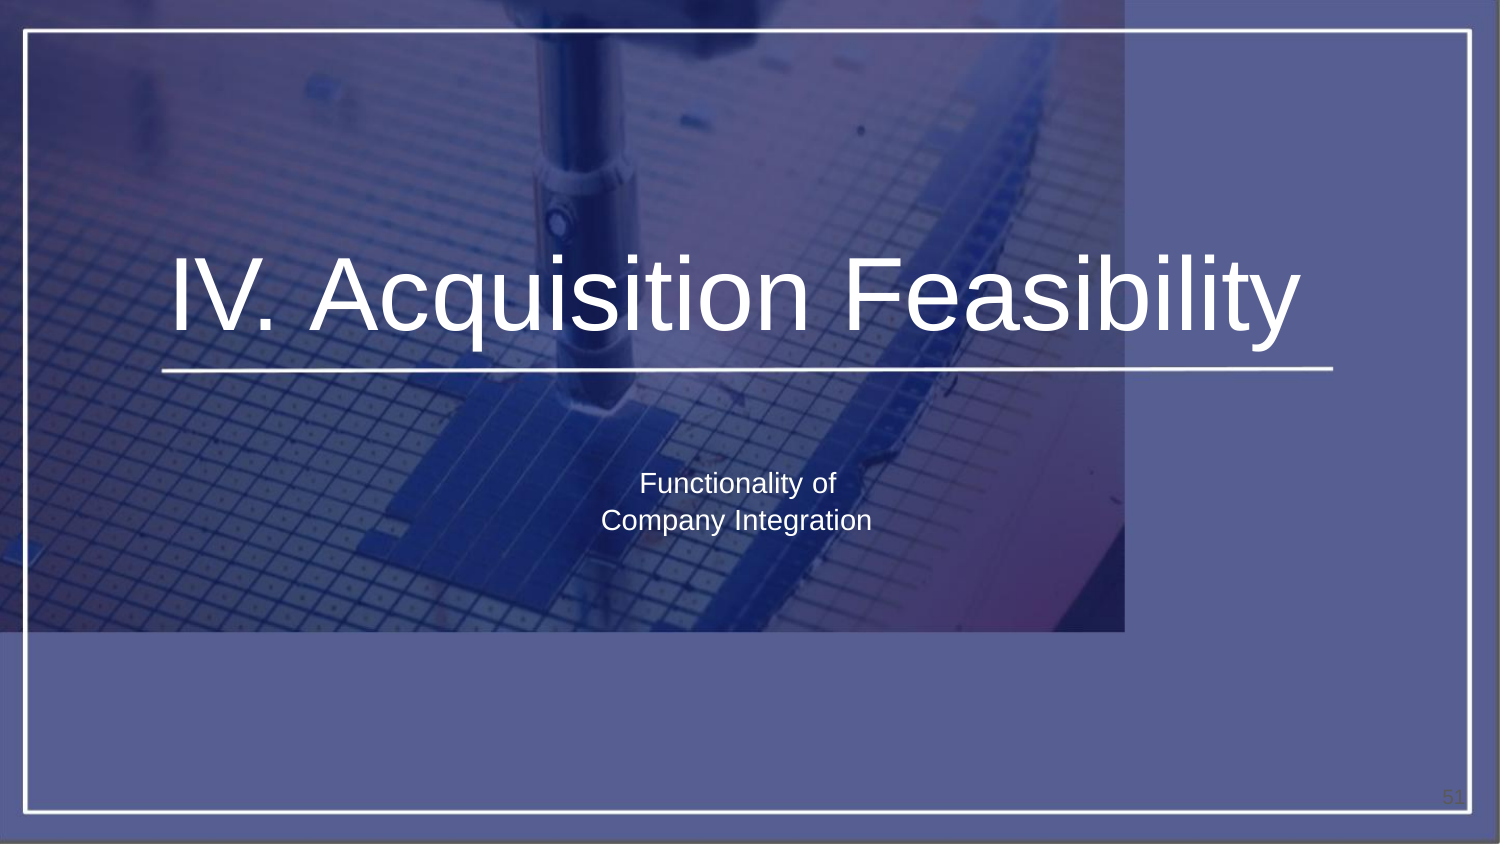

IV. Acquisition Feasibility
Functionality of
Company Integration
51